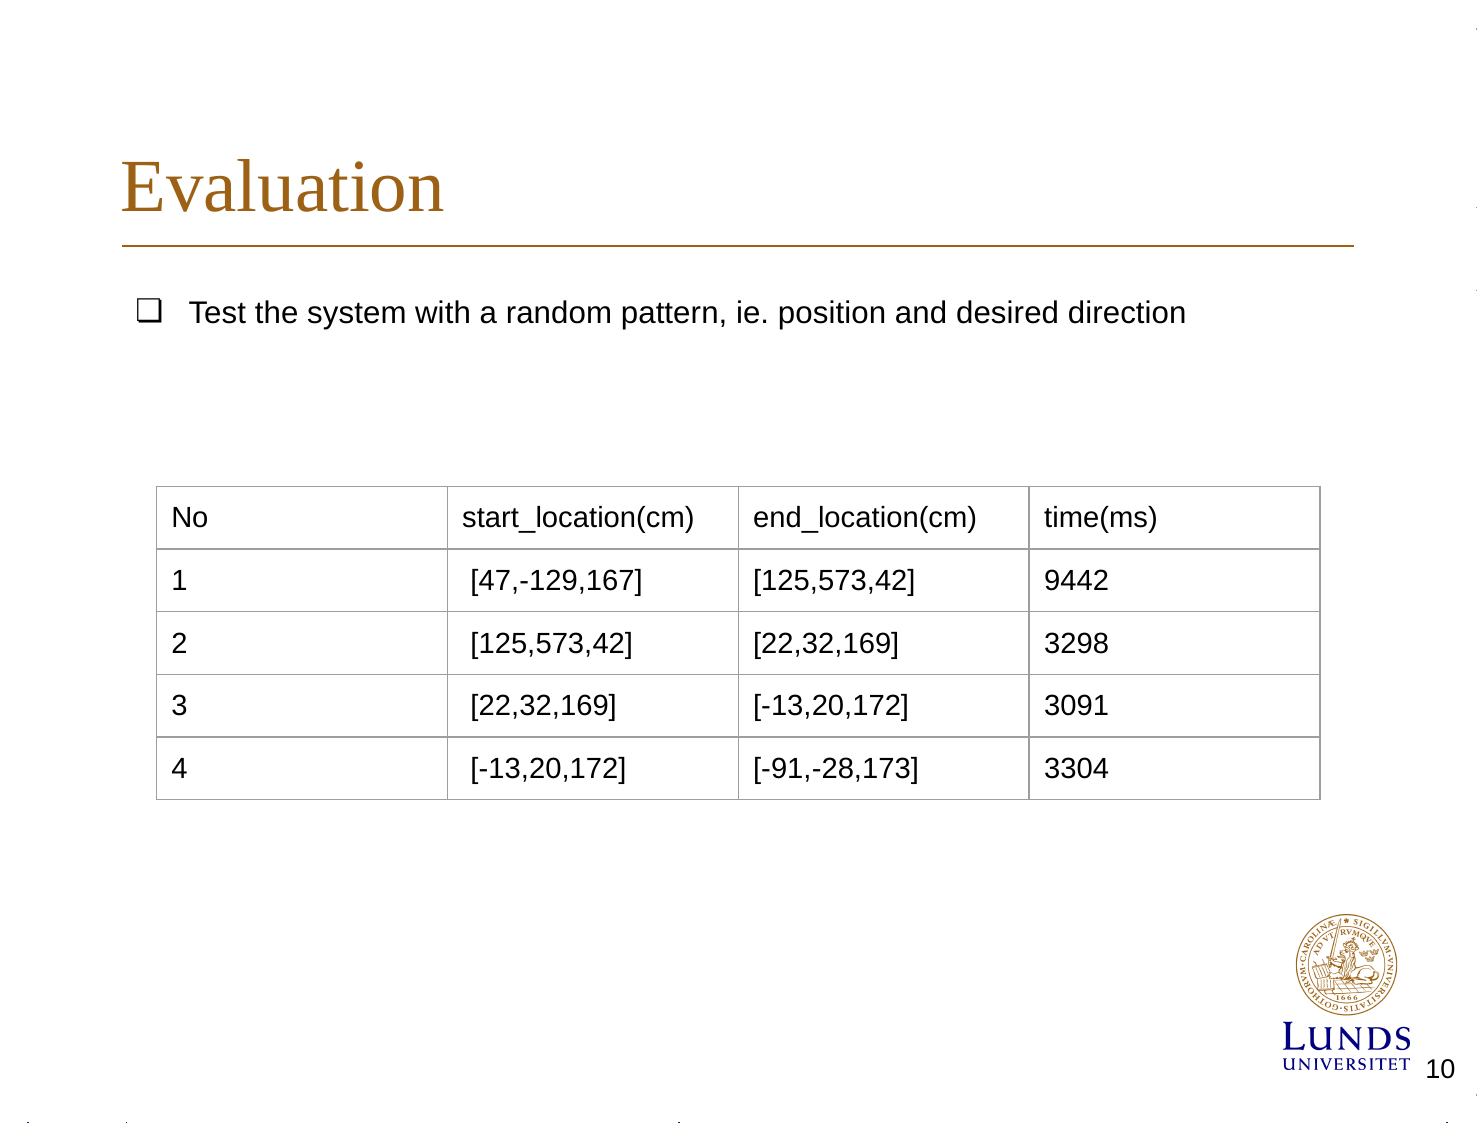

# Evaluation
Test the system with a random pattern, ie. position and desired direction

| No | start\_location(cm) | end\_location(cm) | time(ms) |
| --- | --- | --- | --- |
| 1 | [47,-129,167] | [125,573,42] | 9442 |
| 2 | [125,573,42] | [22,32,169] | 3298 |
| 3 | [22,32,169] | [-13,20,172] | 3091 |
| 4 | [-13,20,172] | [-91,-28,173] | 3304 |

10